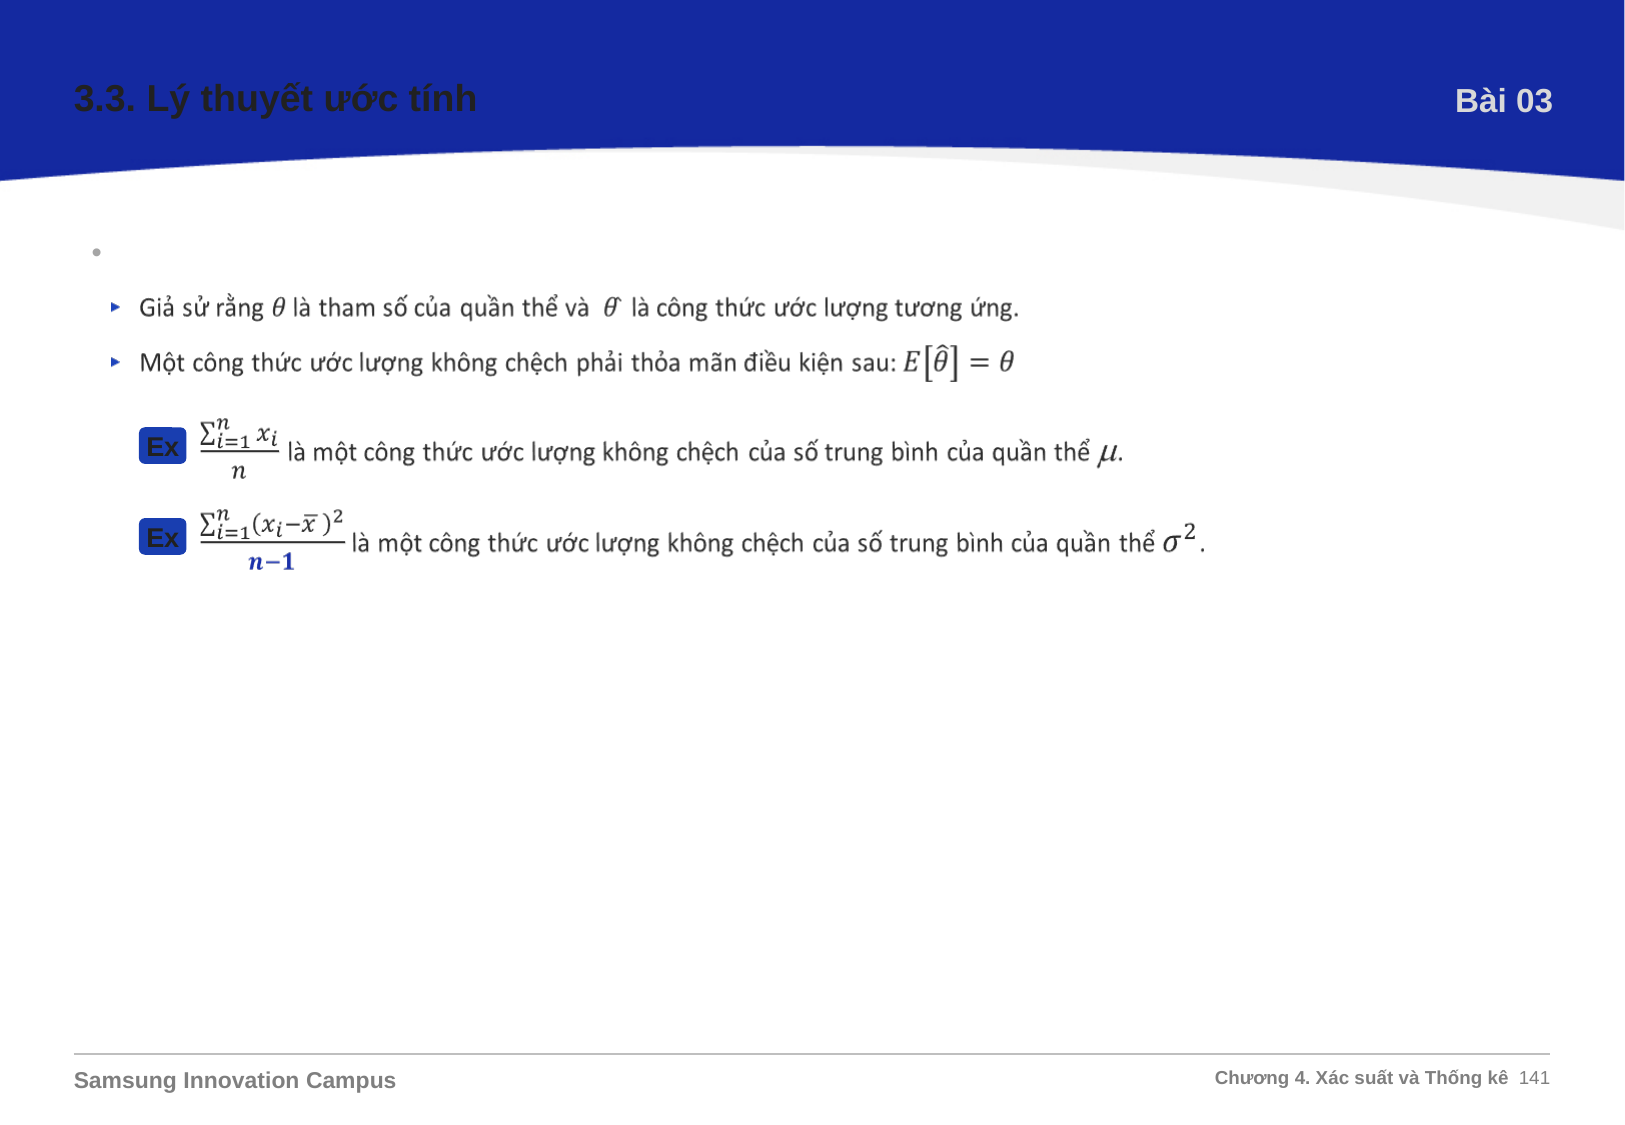

3.3. Lý thuyết ước tính
Bài 03
Tính không chệch:

Ex

Ex